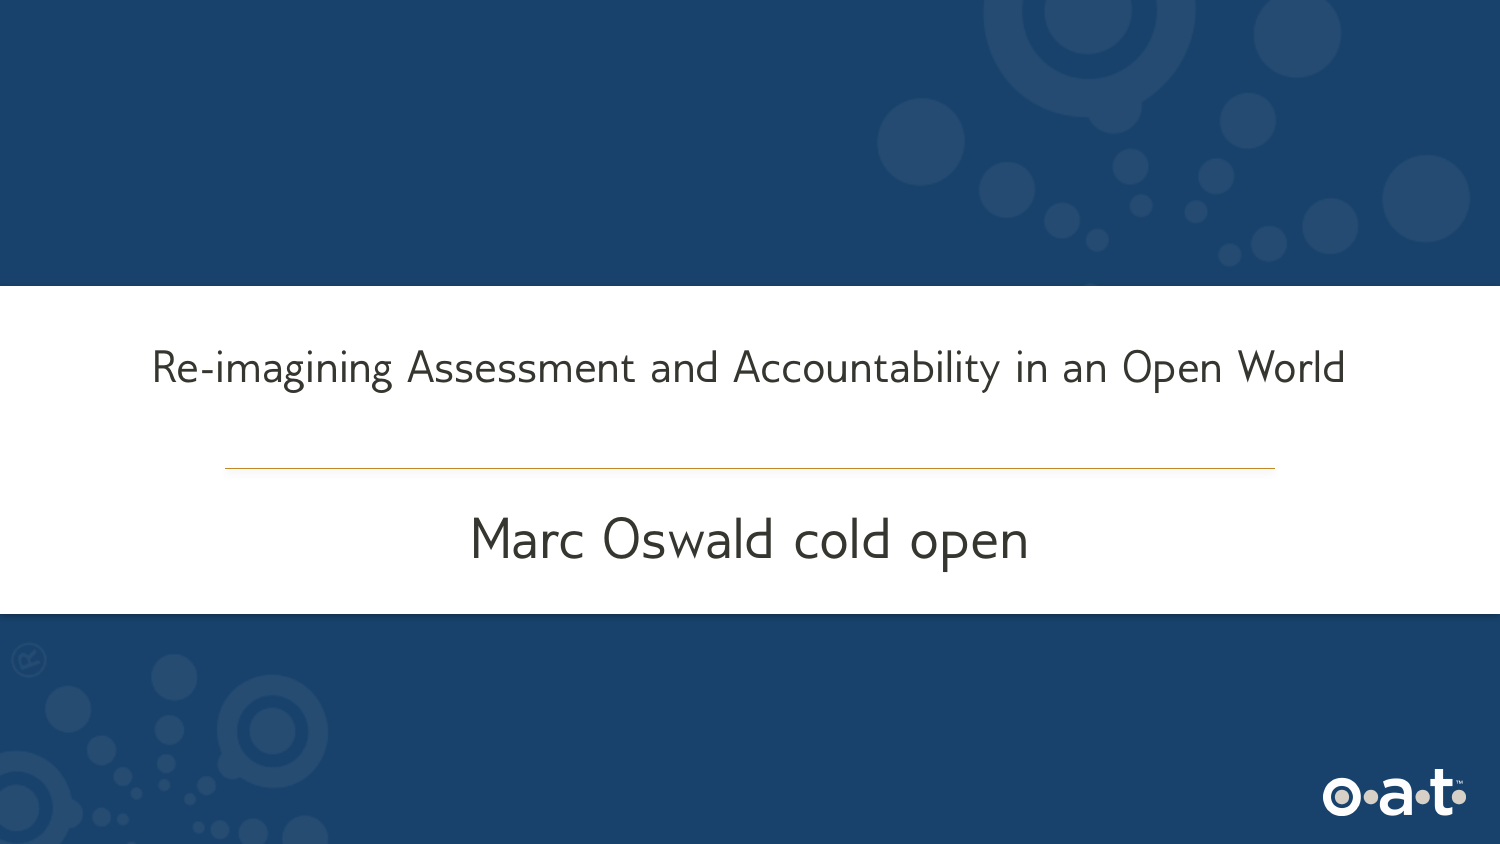

# Re-imagining Assessment and Accountability in an Open World
Marc Oswald cold open